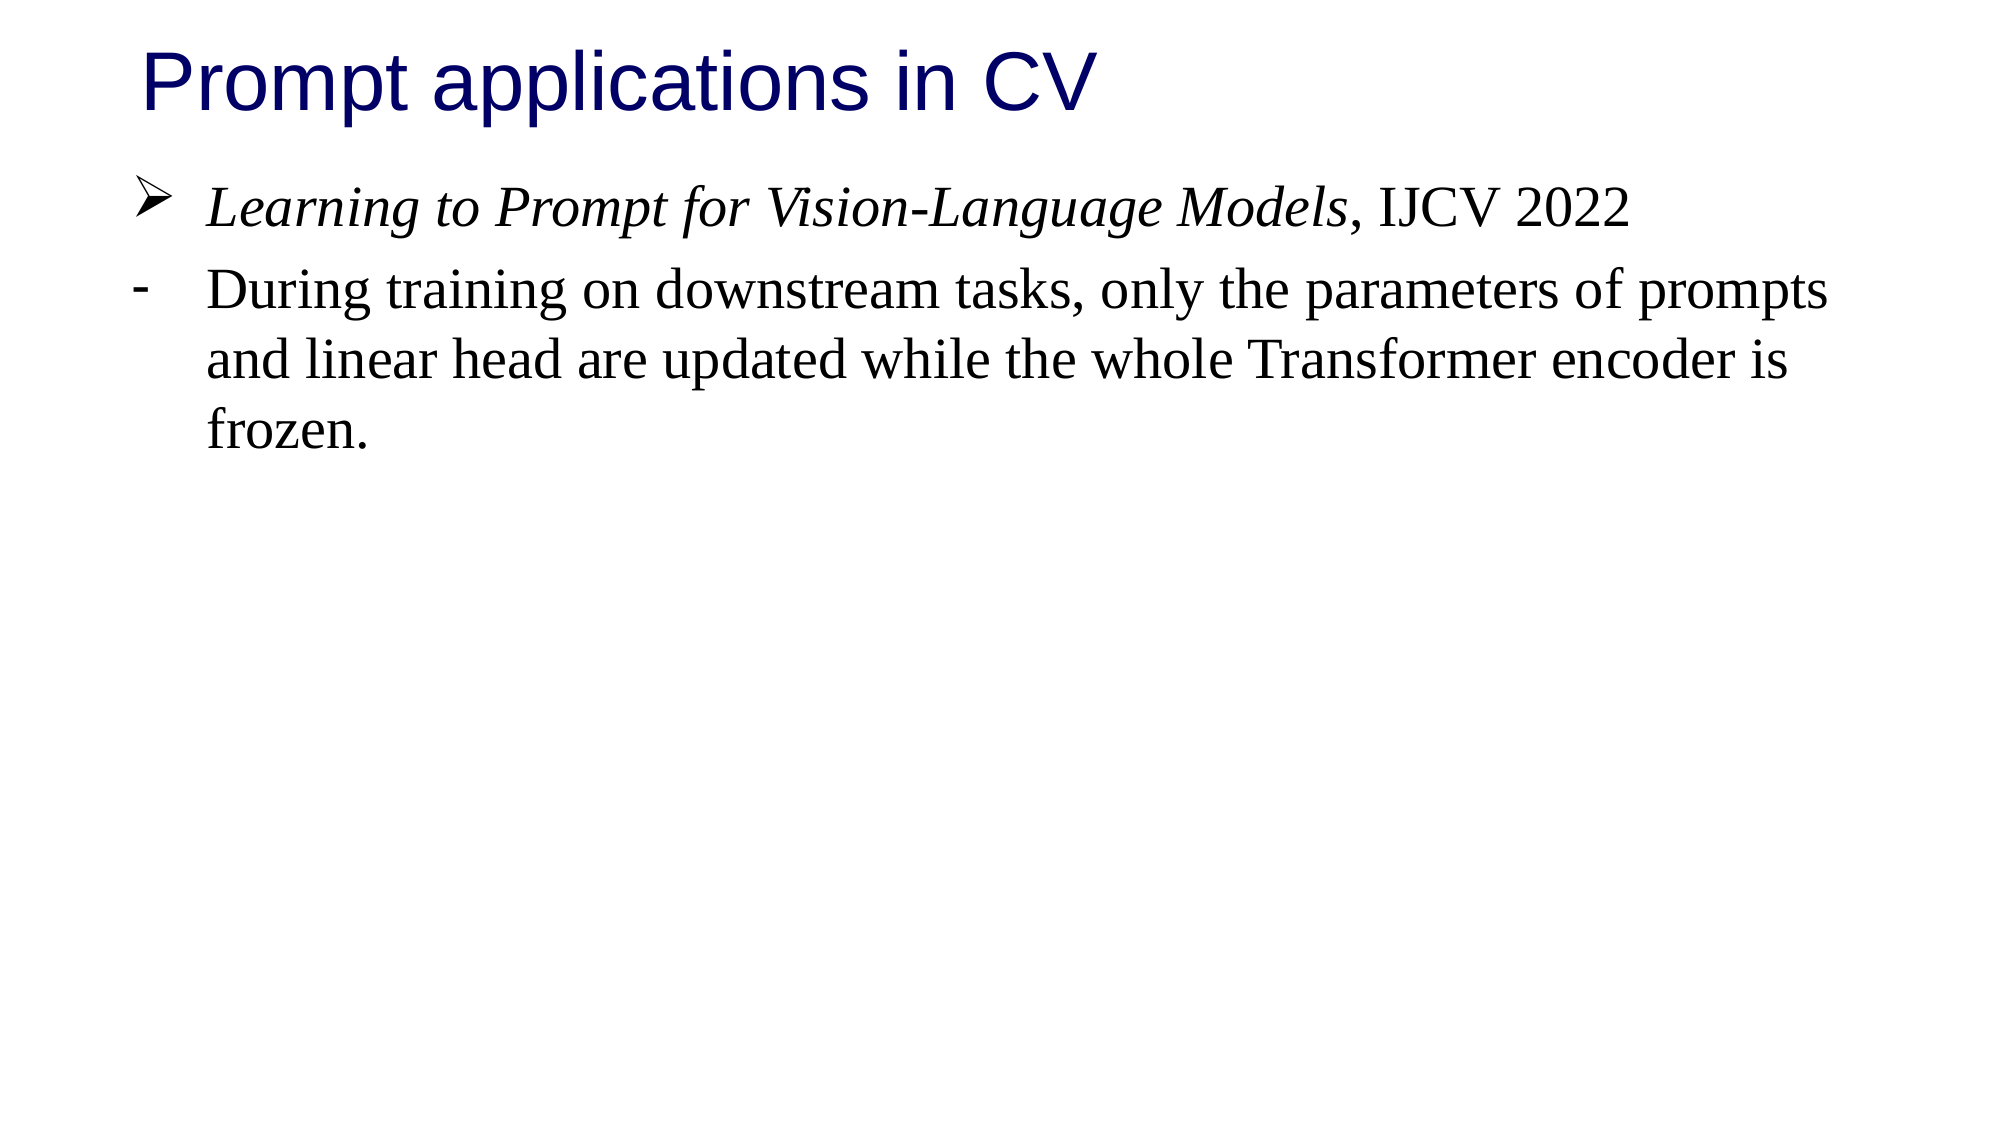

# Prompt applications in CV
Learning to Prompt for Vision-Language Models, IJCV 2022
During training on downstream tasks, only the parameters of prompts and linear head are updated while the whole Transformer encoder is frozen.
50